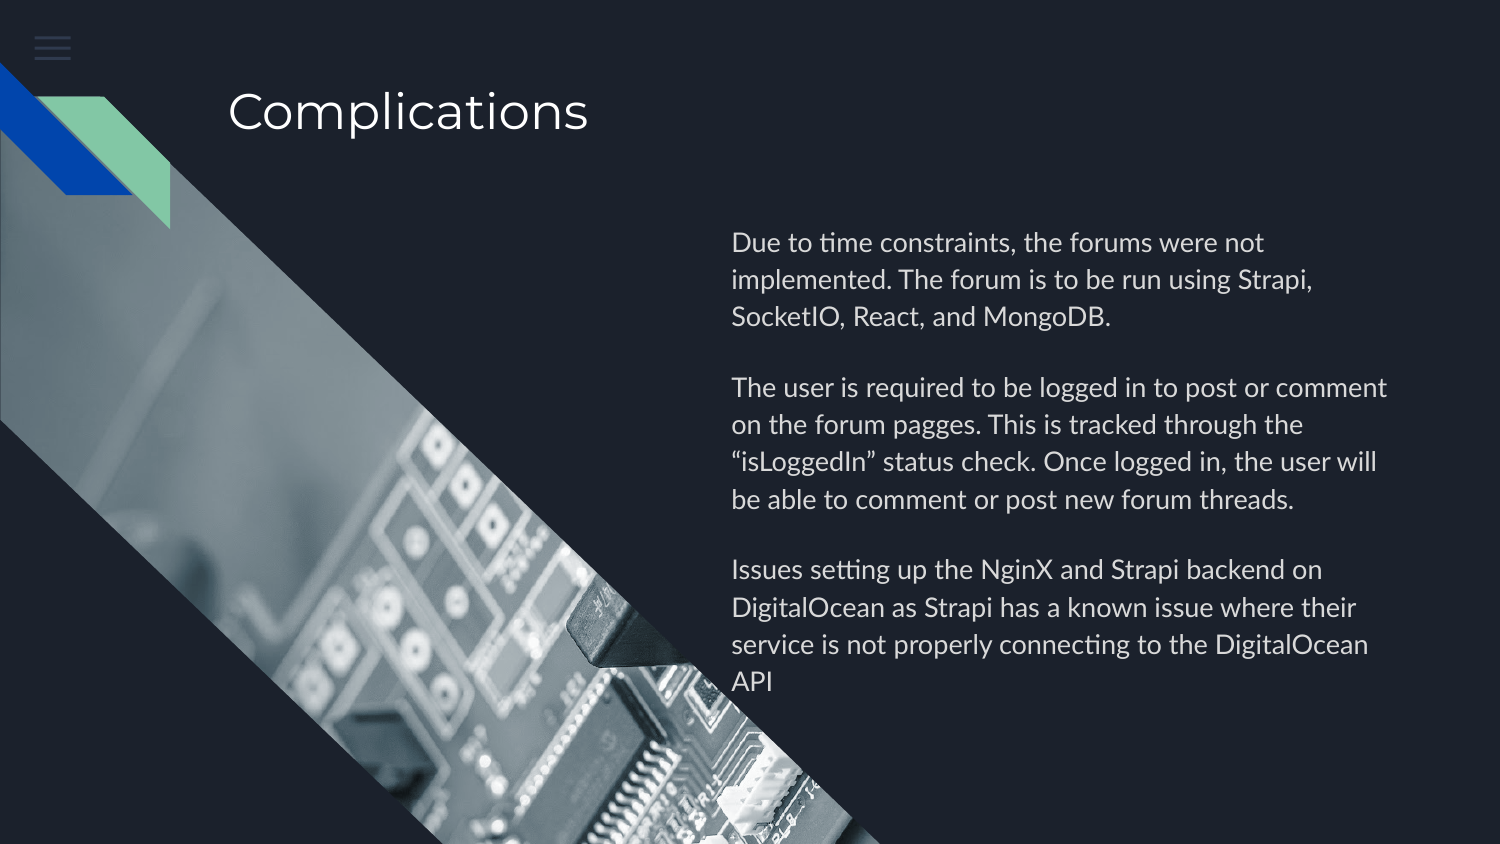

# Complications
Due to time constraints, the forums were not implemented. The forum is to be run using Strapi, SocketIO, React, and MongoDB.
The user is required to be logged in to post or comment on the forum pagges. This is tracked through the “isLoggedIn” status check. Once logged in, the user will be able to comment or post new forum threads.
Issues setting up the NginX and Strapi backend on DigitalOcean as Strapi has a known issue where their service is not properly connecting to the DigitalOcean API